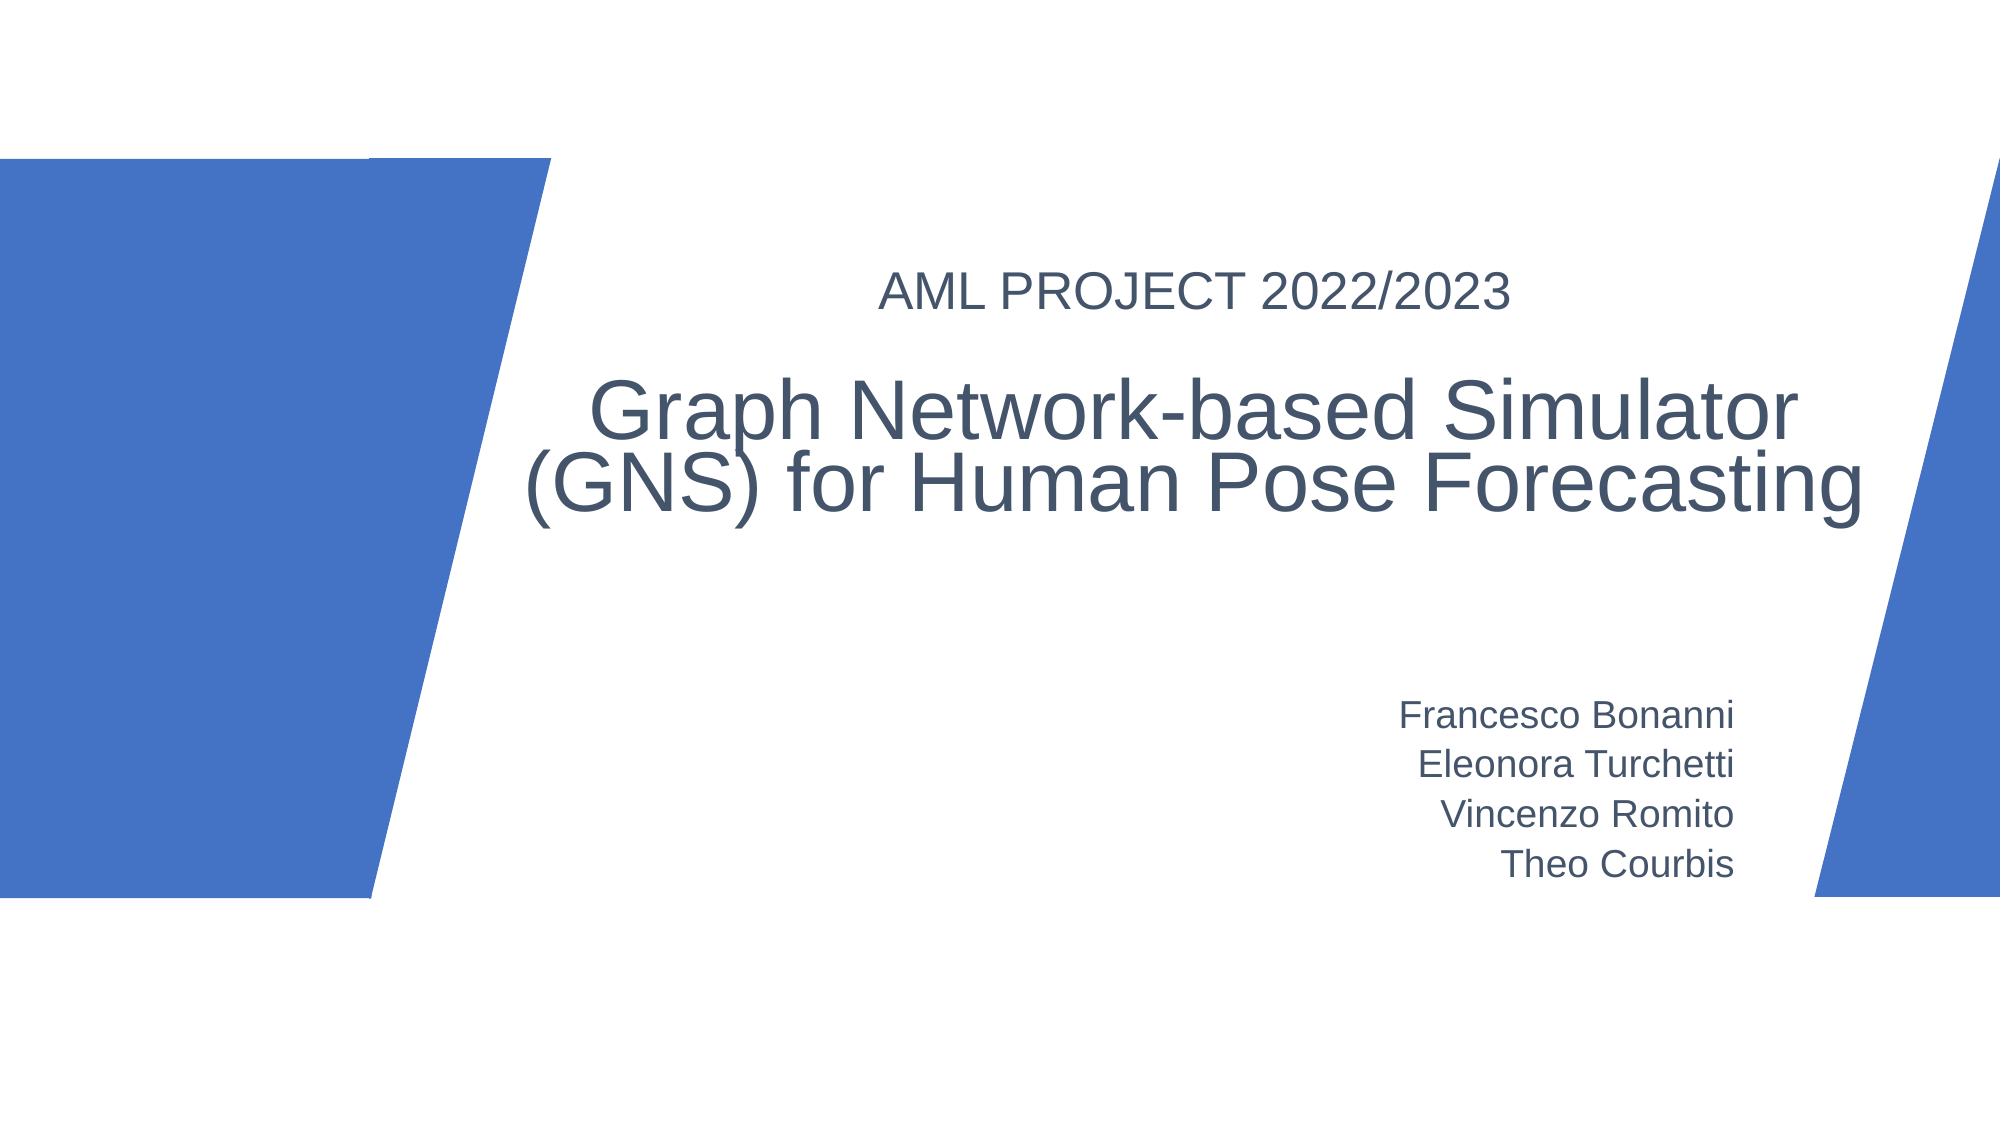

AML PROJECT 2022/2023
Graph Network-based Simulator (GNS) for Human Pose Forecasting
Francesco Bonanni
Eleonora Turchetti
Vincenzo Romito
Theo Courbis